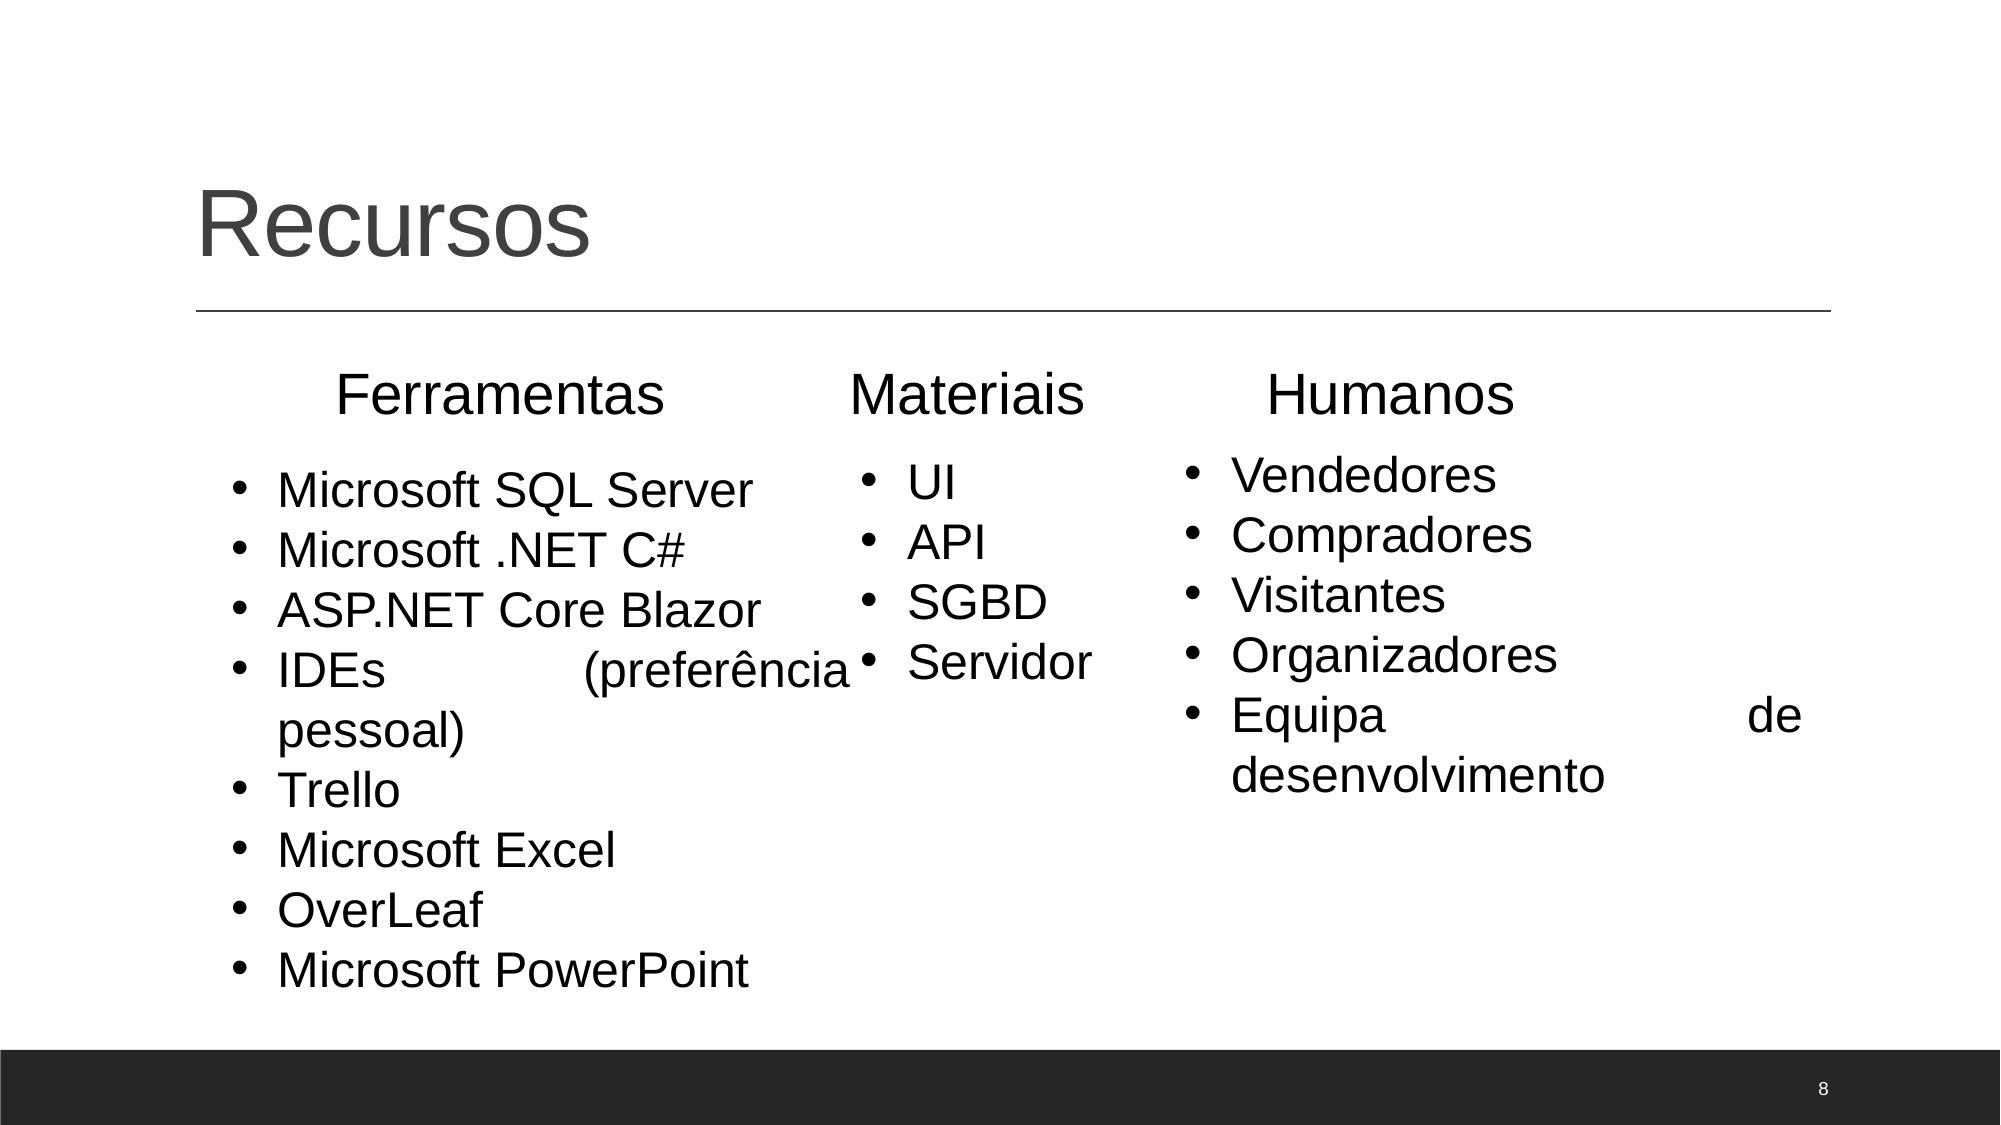

# Recursos
Ferramentas
Materiais
Humanos
Vendedores
Compradores
Visitantes
Organizadores
Equipa de desenvolvimento
UI
API
SGBD
Servidor

Microsoft SQL Server
Microsoft .NET C#
ASP.NET Core Blazor
IDEs (preferência pessoal)
Trello
Microsoft Excel
OverLeaf
Microsoft PowerPoint

8